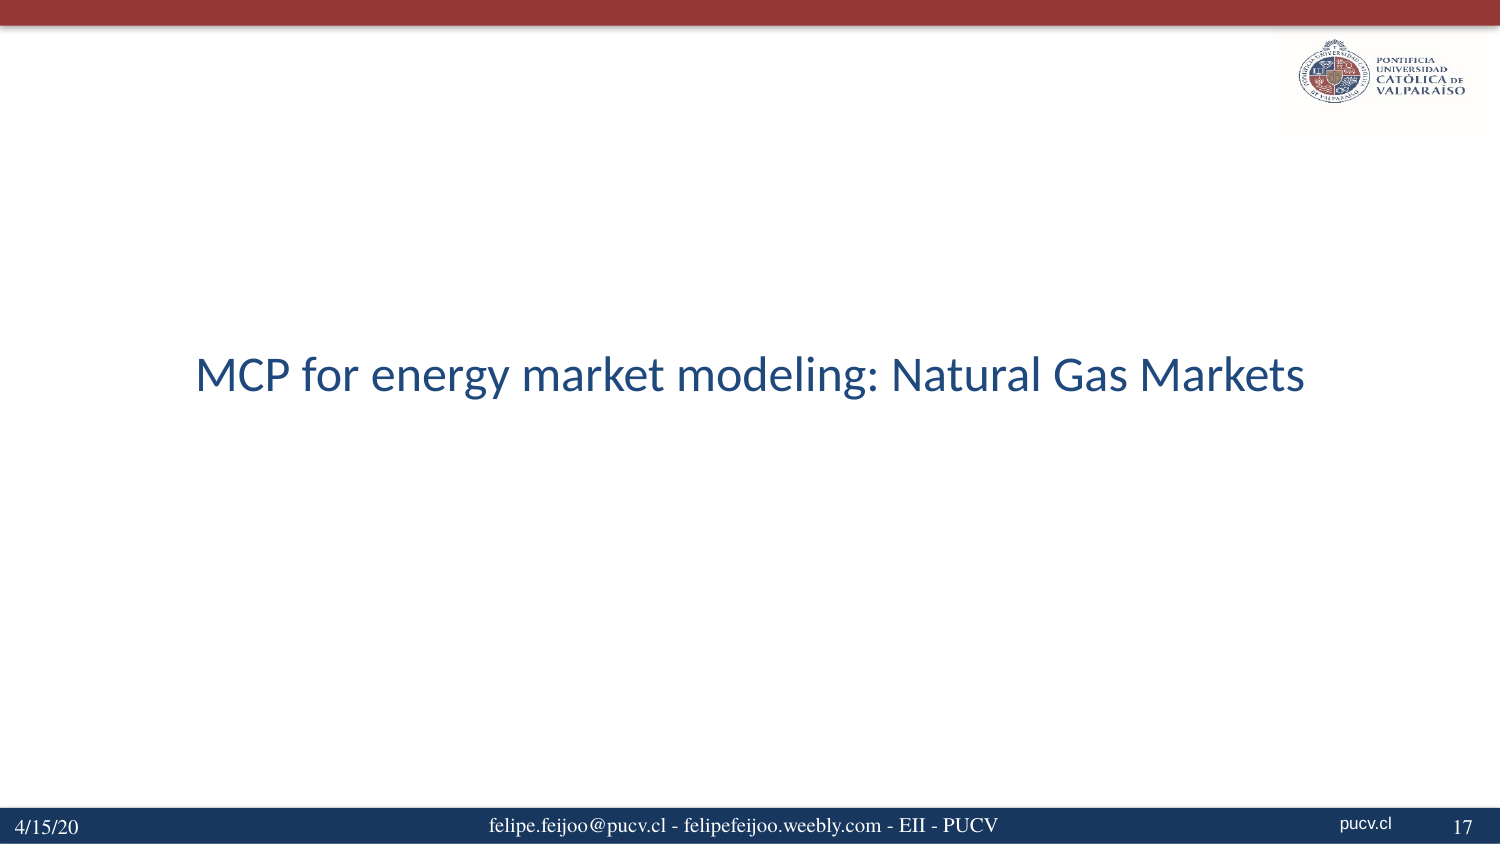

# MCP for energy market modeling: Natural Gas Markets
4/15/20
felipe.feijoo@pucv.cl - felipefeijoo.weebly.com - EII - PUCV
17